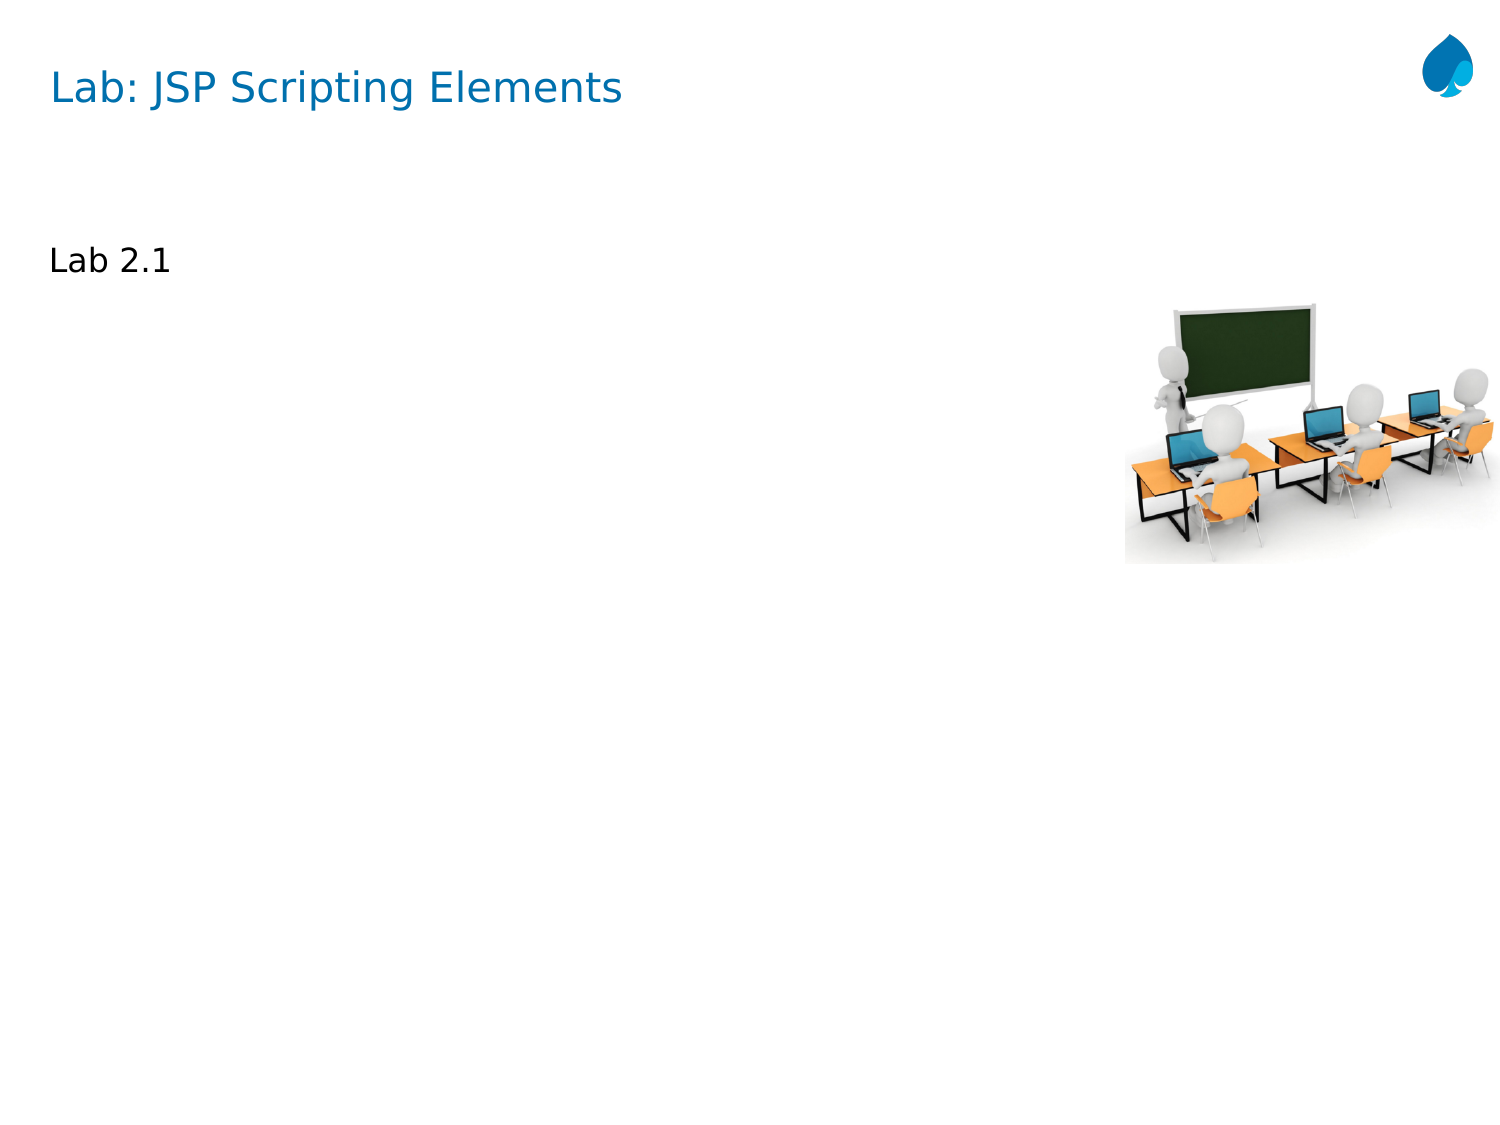

# Lab: JSP Scripting Elements
Lab 2.1